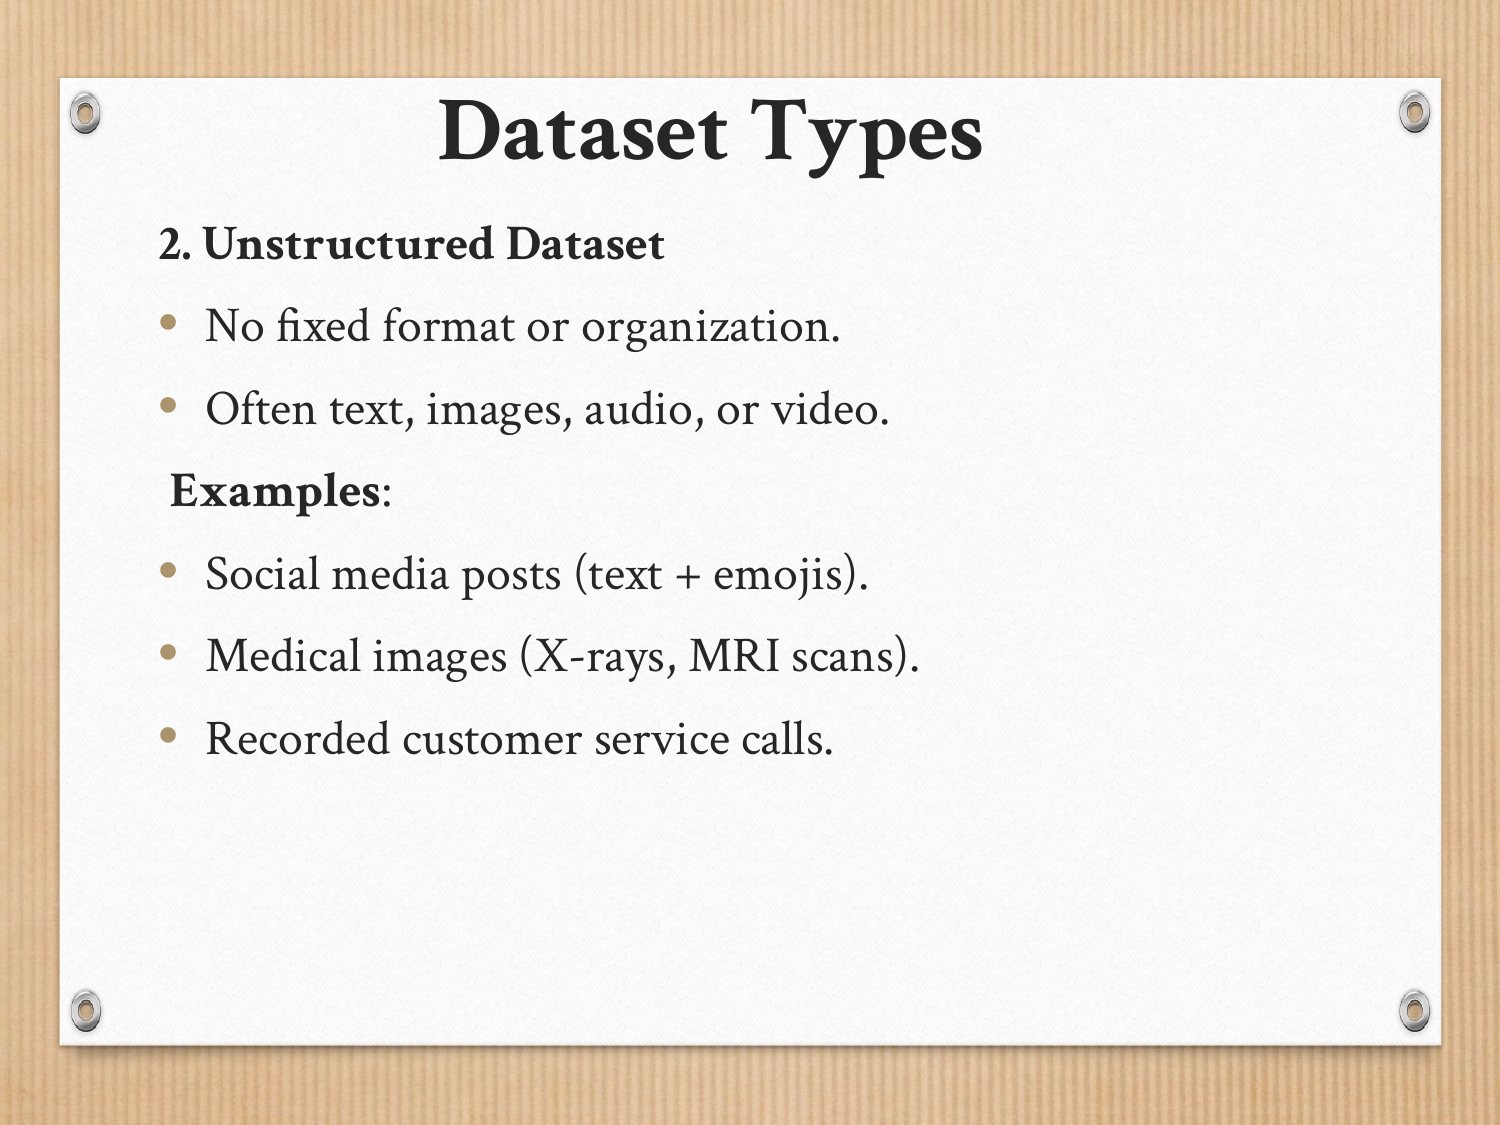

# Dataset Types
2. Unstructured Dataset
No fixed format or organization.
Often text, images, audio, or video.
 Examples:
Social media posts (text + emojis).
Medical images (X-rays, MRI scans).
Recorded customer service calls.